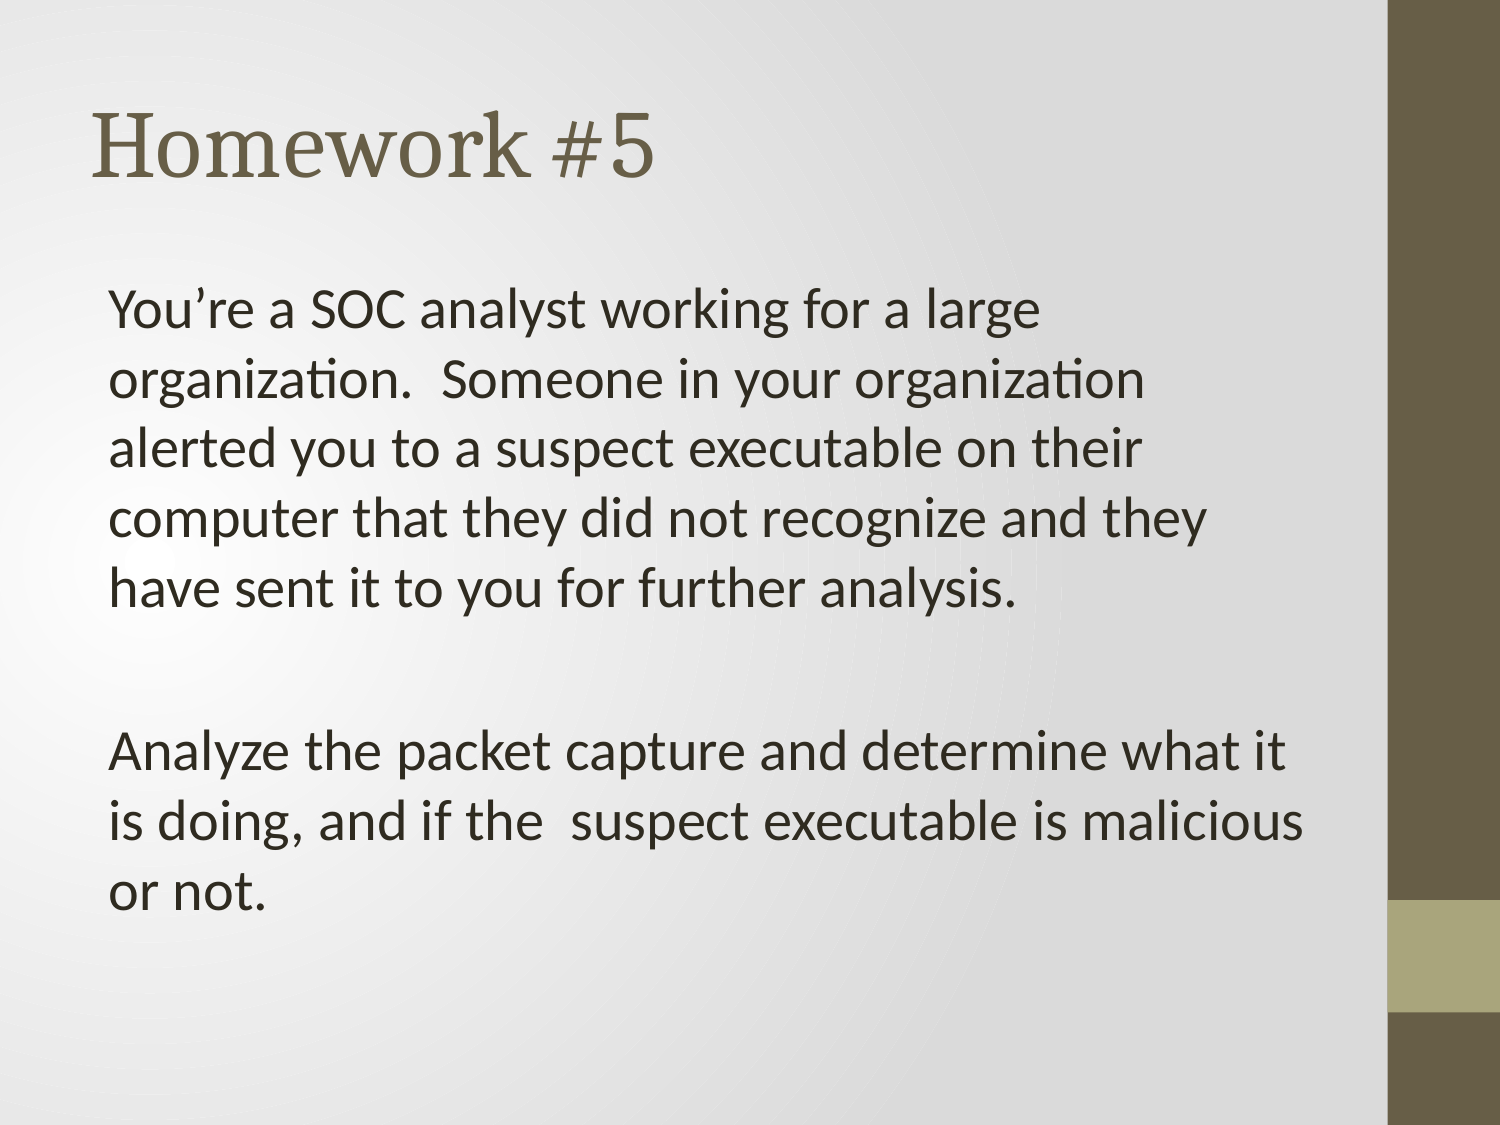

# Homework #5
You’re a SOC analyst working for a large organization.  Someone in your organization alerted you to a suspect executable on their computer that they did not recognize and they have sent it to you for further analysis.

Analyze the packet capture and determine what it is doing, and if the  suspect executable is malicious or not.